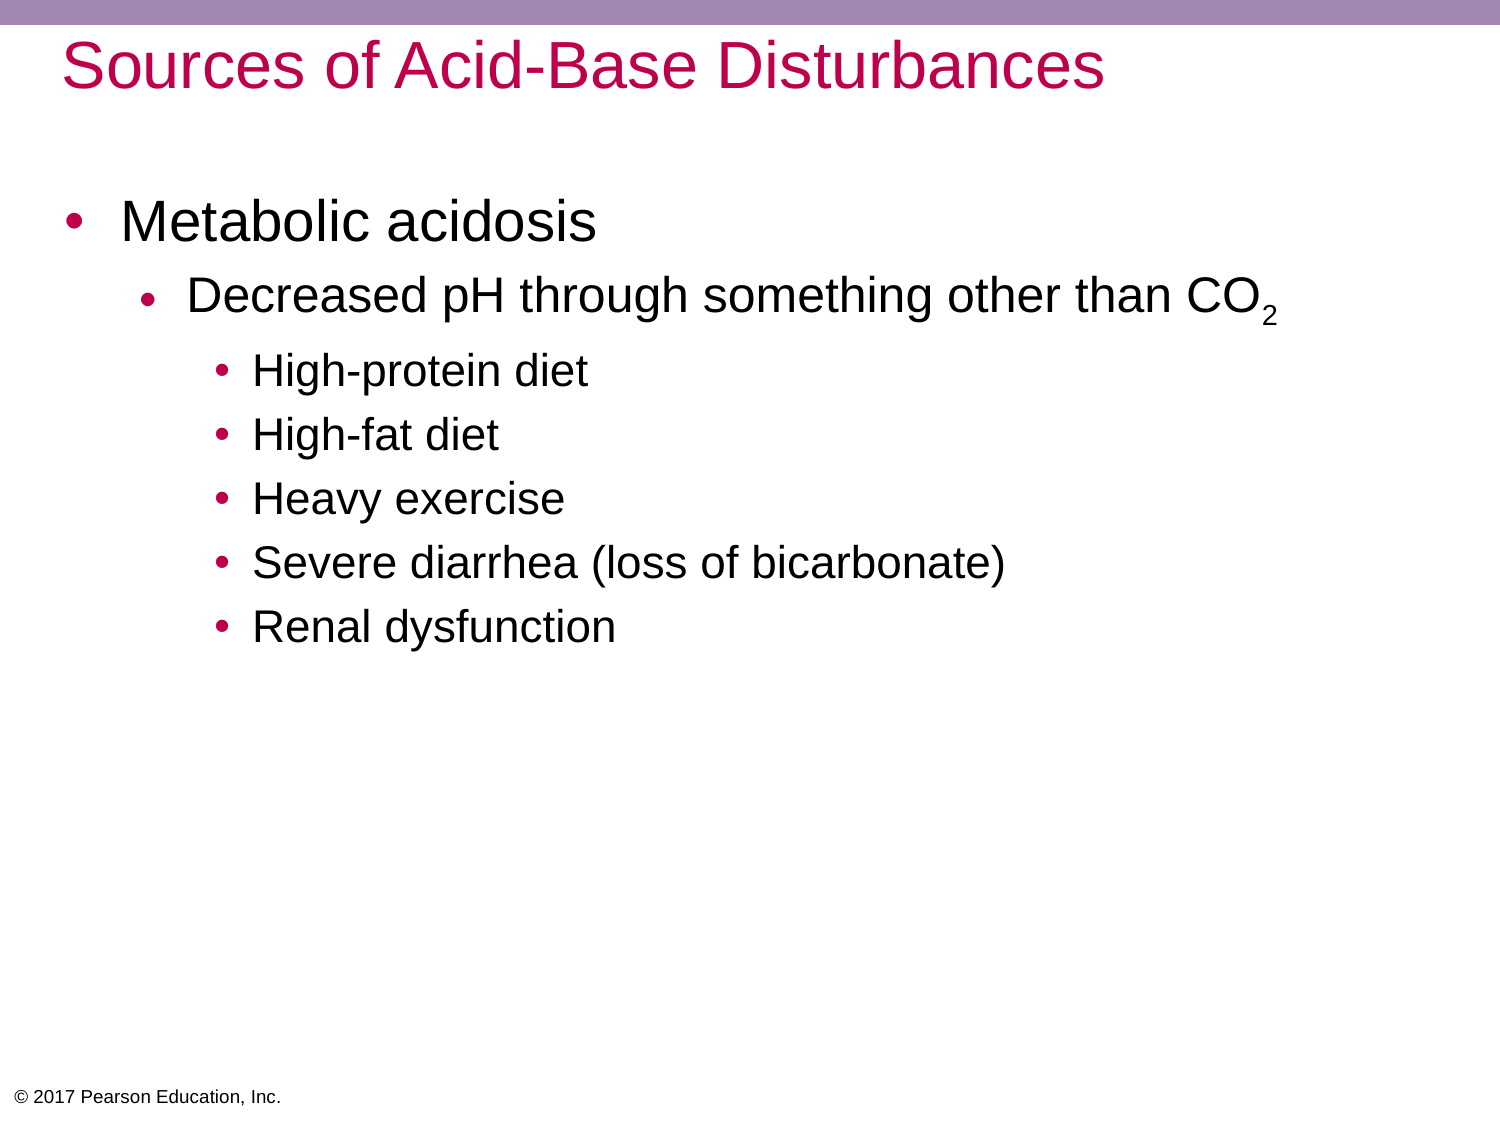

# Sources of Acid-Base Disturbances
Metabolic acidosis
Decreased pH through something other than CO2
High-protein diet
High-fat diet
Heavy exercise
Severe diarrhea (loss of bicarbonate)
Renal dysfunction